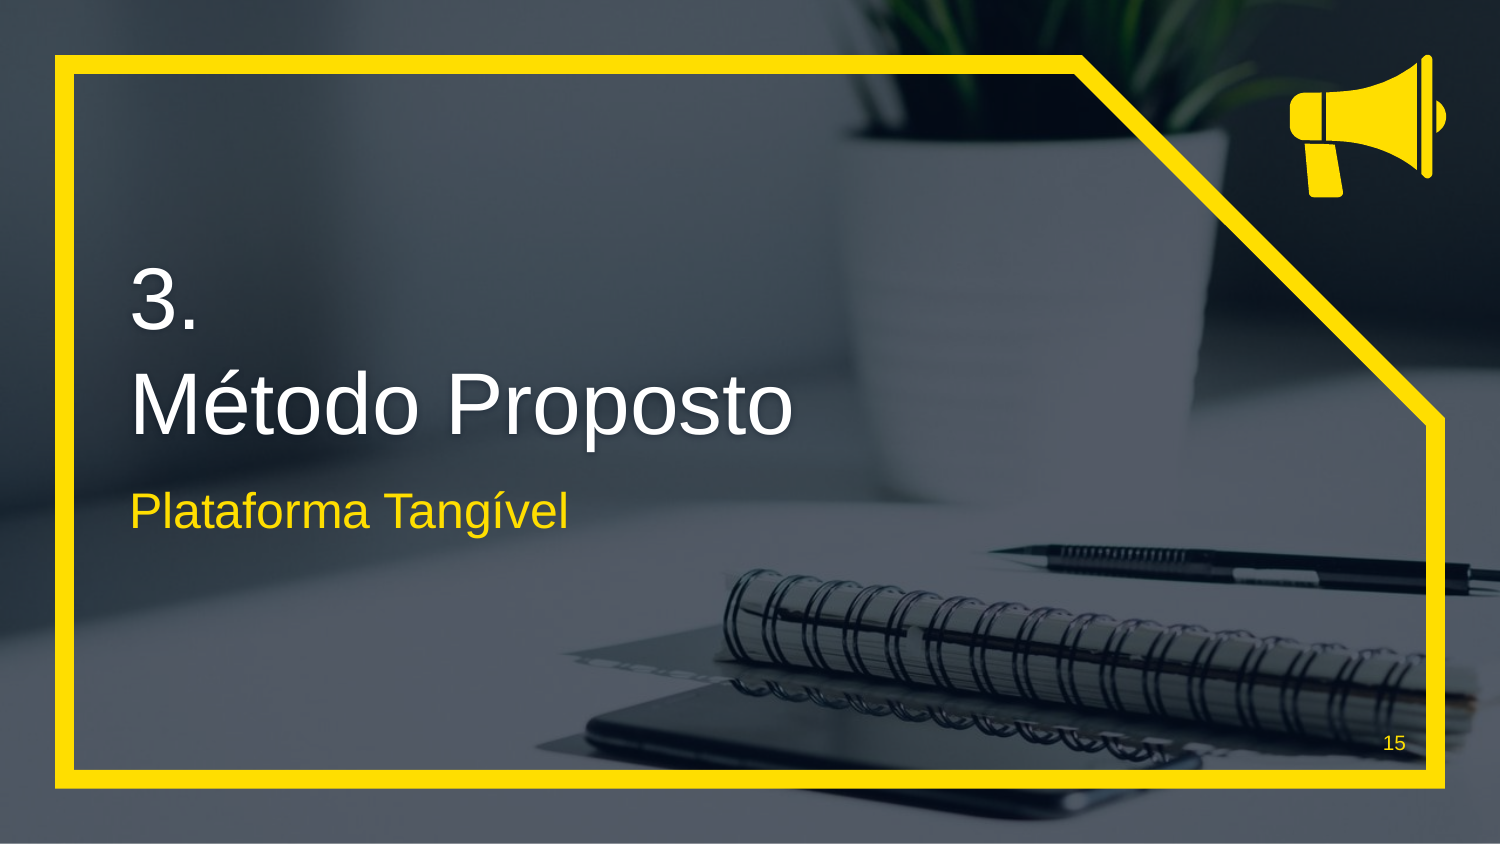

# 3.
Método Proposto
Plataforma Tangível
15